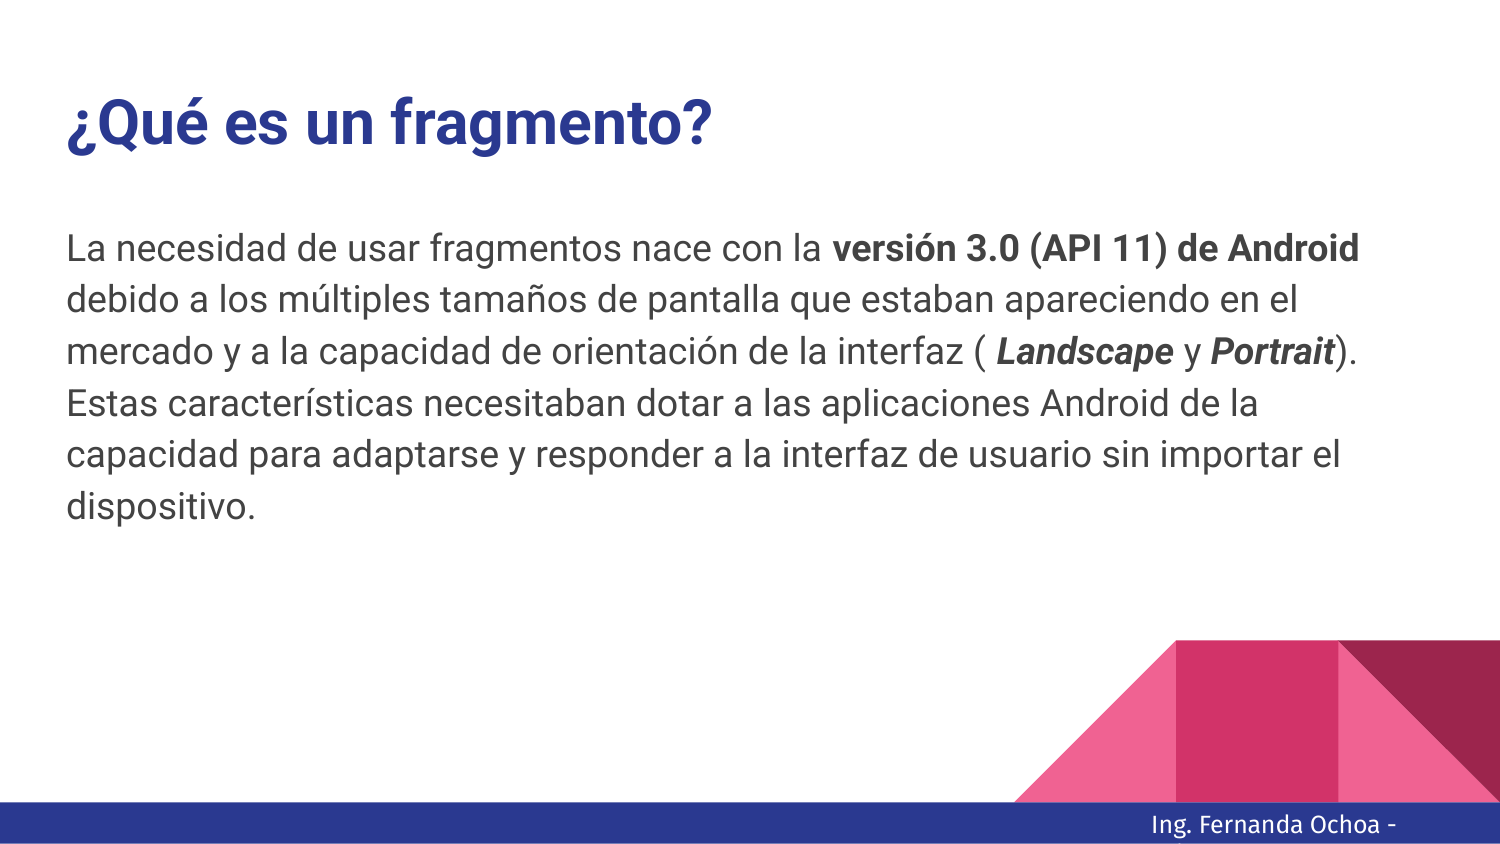

# ¿Qué es un fragmento?
La necesidad de usar fragmentos nace con la versión 3.0 (API 11) de Android debido a los múltiples tamaños de pantalla que estaban apareciendo en el mercado y a la capacidad de orientación de la interfaz ( Landscape y Portrait). Estas características necesitaban dotar a las aplicaciones Android de la capacidad para adaptarse y responder a la interfaz de usuario sin importar el dispositivo.
Ing. Fernanda Ochoa - @imonsh